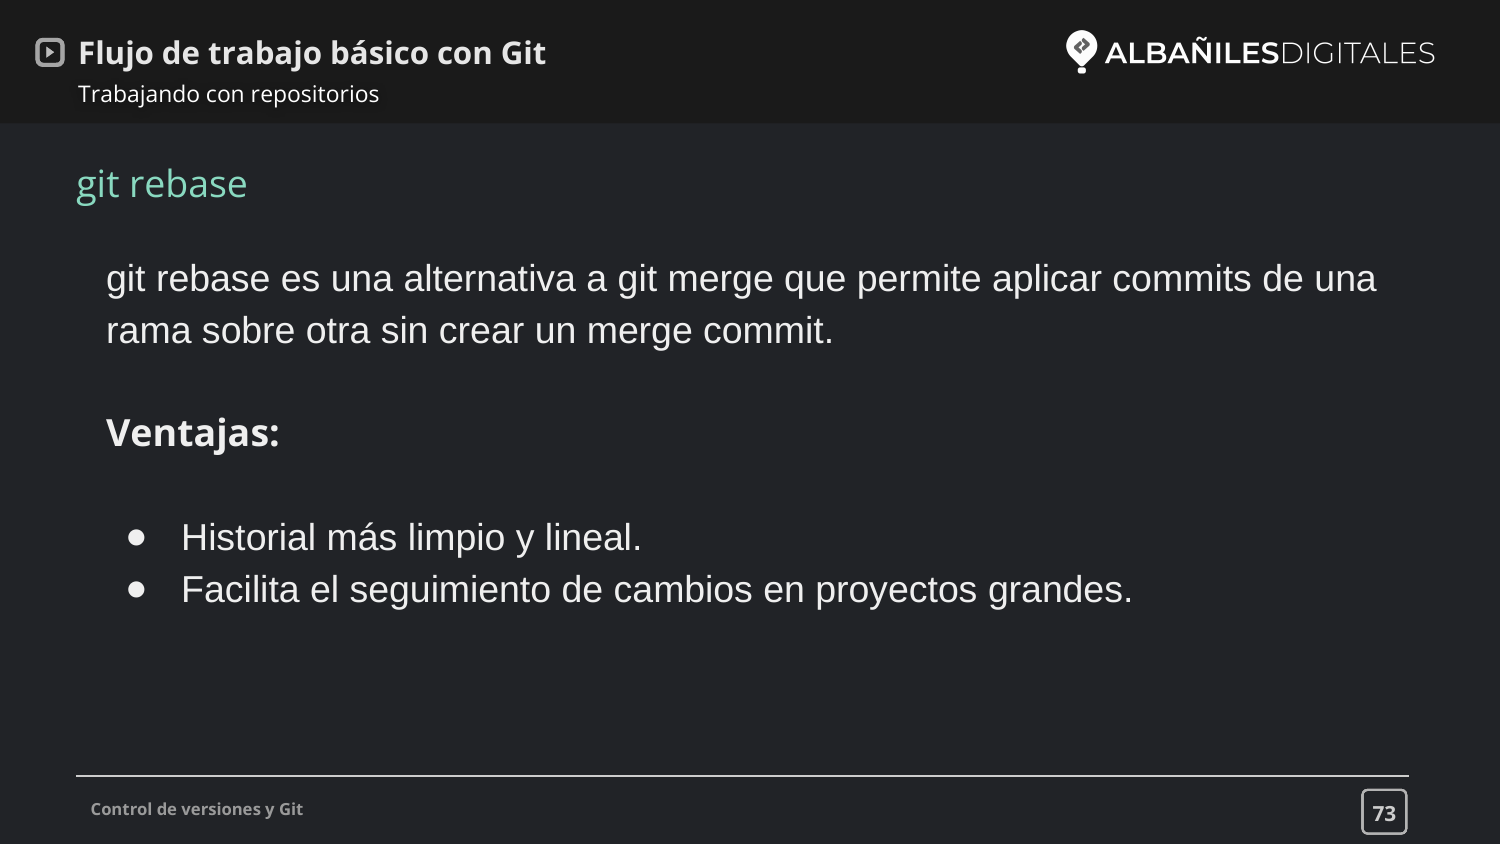

# Flujo de trabajo básico con Git
Trabajando con repositorios
git rebase
git rebase es una alternativa a git merge que permite aplicar commits de una rama sobre otra sin crear un merge commit.

Ventajas:

Historial más limpio y lineal.
Facilita el seguimiento de cambios en proyectos grandes.

73